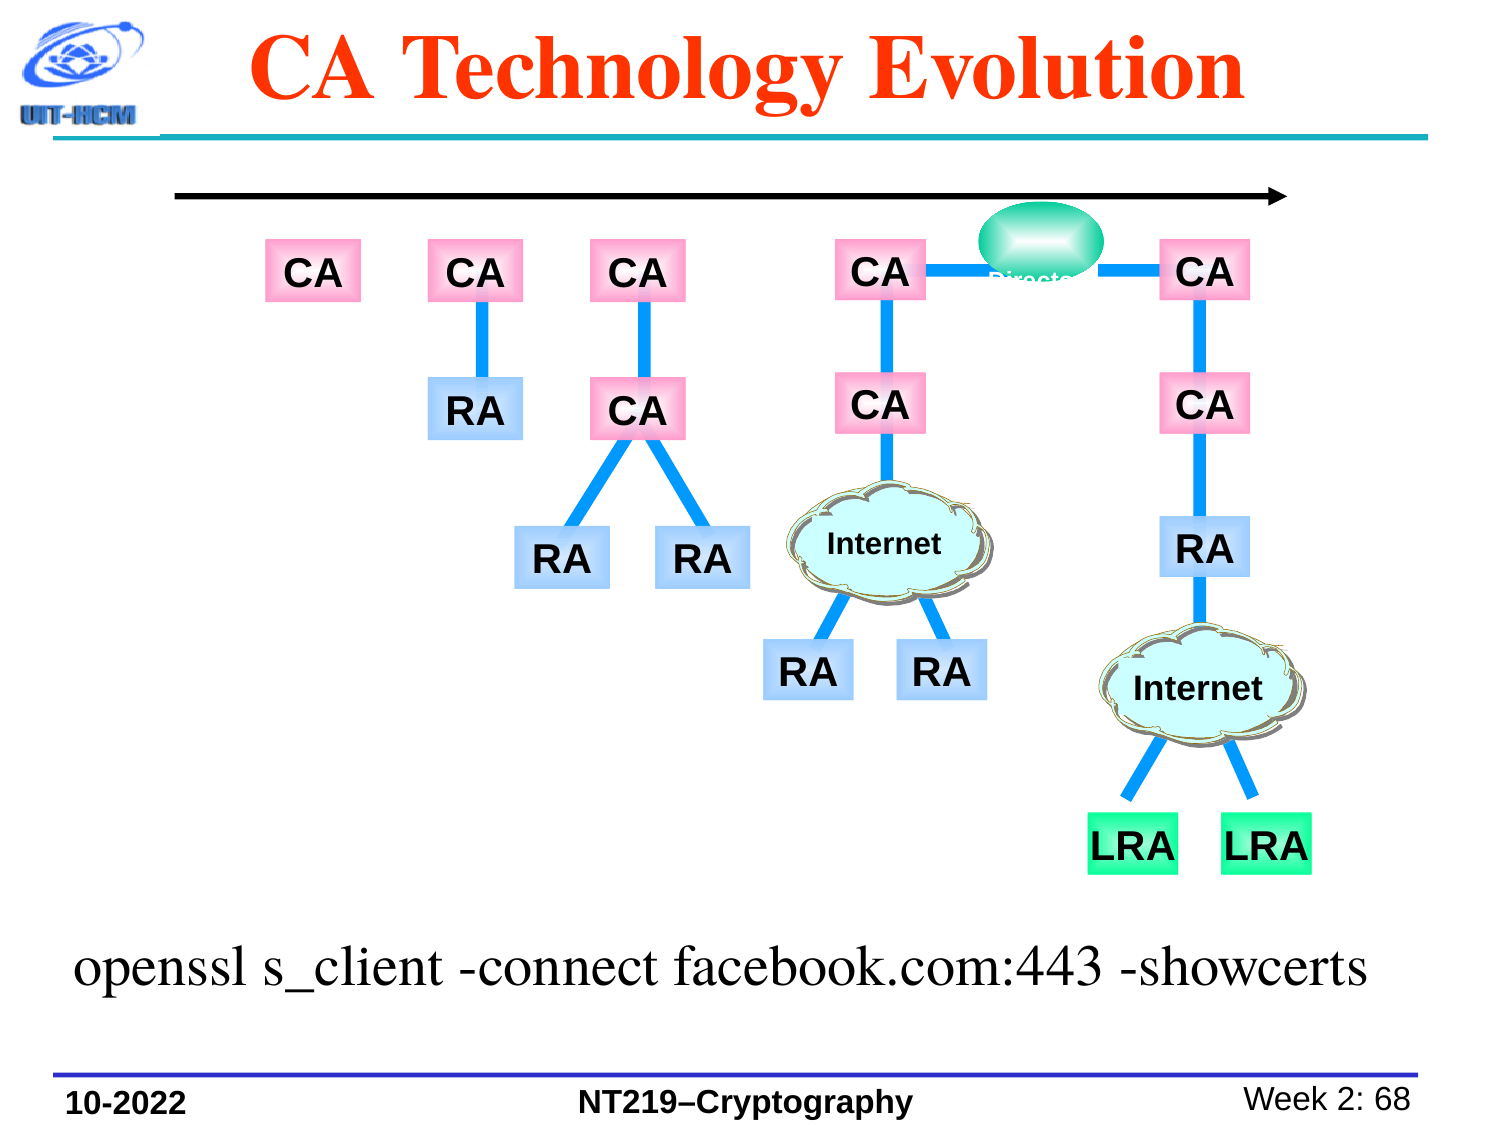

CA Technology Evolution

Directory
Services

CA

CA

RA

CA

CA

RA

RA

CA

CA

RA

RA

CA

CA

RA

LRA

LRA

Internet

Internet
openssl s_client -connect facebook.com:443 -showcerts